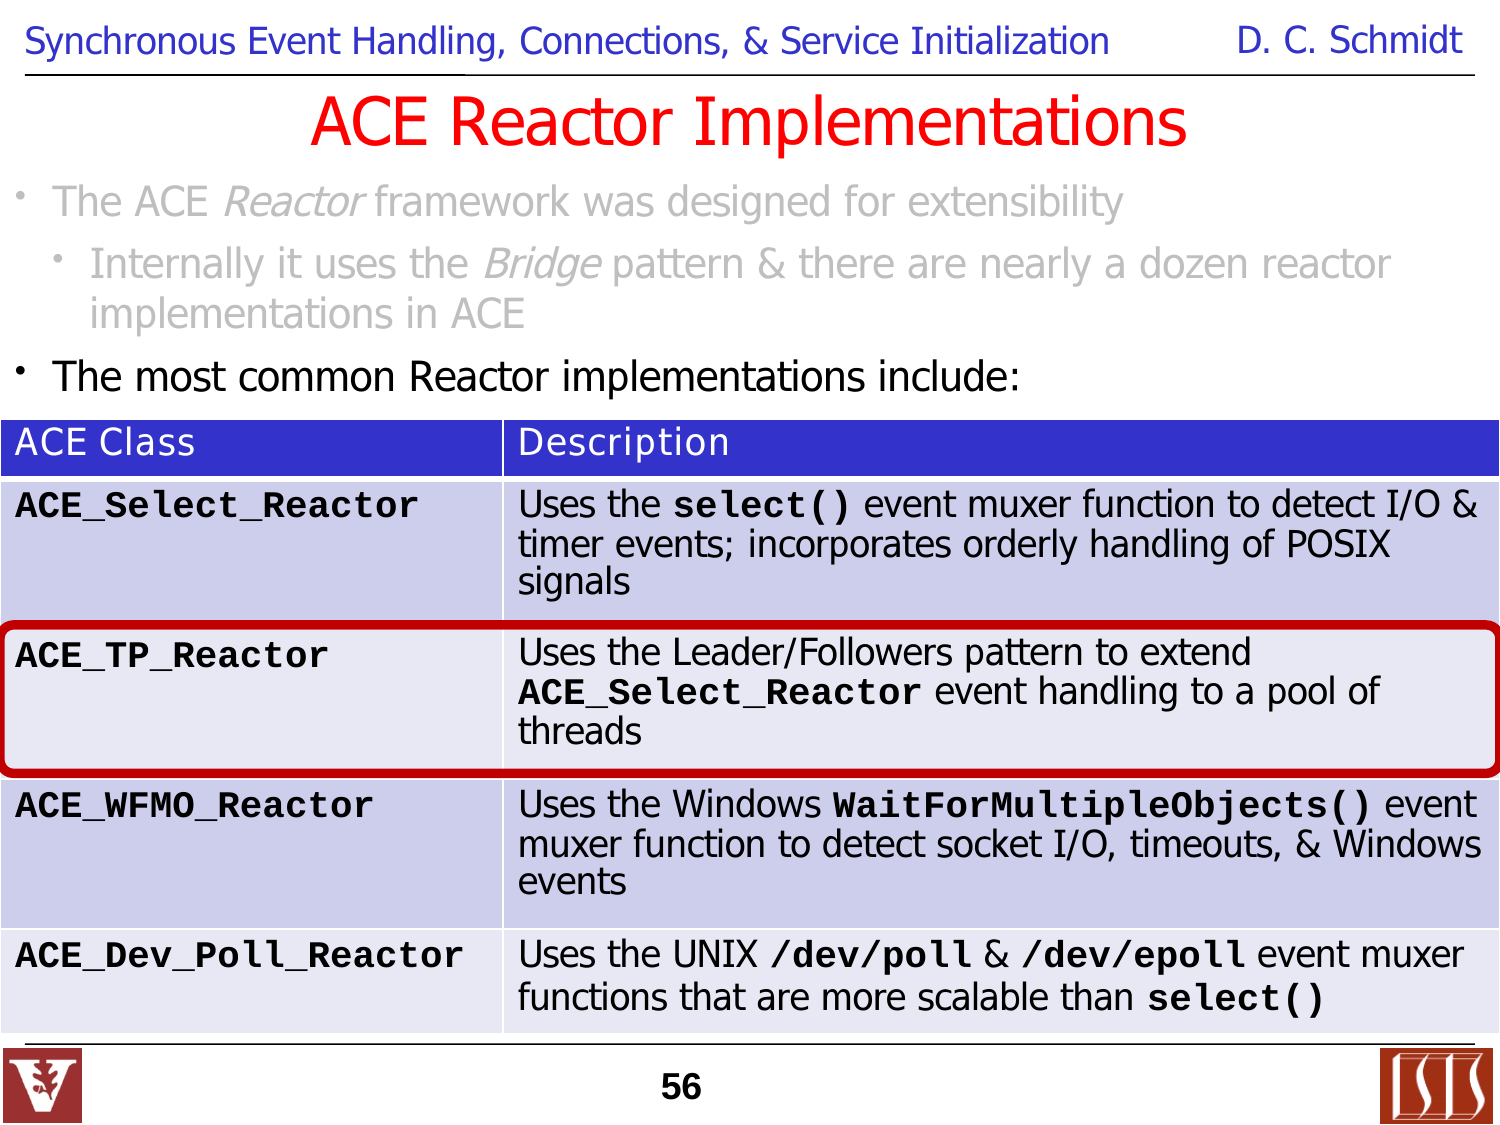

# ACE Reactor Implementations
The ACE Reactor framework was designed for extensibility
Internally it uses the Bridge pattern & there are nearly a dozen reactor implementations in ACE
The most common Reactor implementations include:
| ACE Class | Description |
| --- | --- |
| ACE\_Select\_Reactor | Uses the select() event muxer function to detect I/O & timer events; incorporates orderly handling of POSIX signals |
| ACE\_TP\_Reactor | Uses the Leader/Followers pattern to extend ACE\_Select\_Reactor event handling to a pool of threads |
| ACE\_WFMO\_Reactor | Uses the Windows WaitForMultipleObjects() event muxer function to detect socket I/O, timeouts, & Windows events |
| ACE\_Dev\_Poll\_Reactor | Uses the UNIX /dev/poll & /dev/epoll event muxer functions that are more scalable than select() |